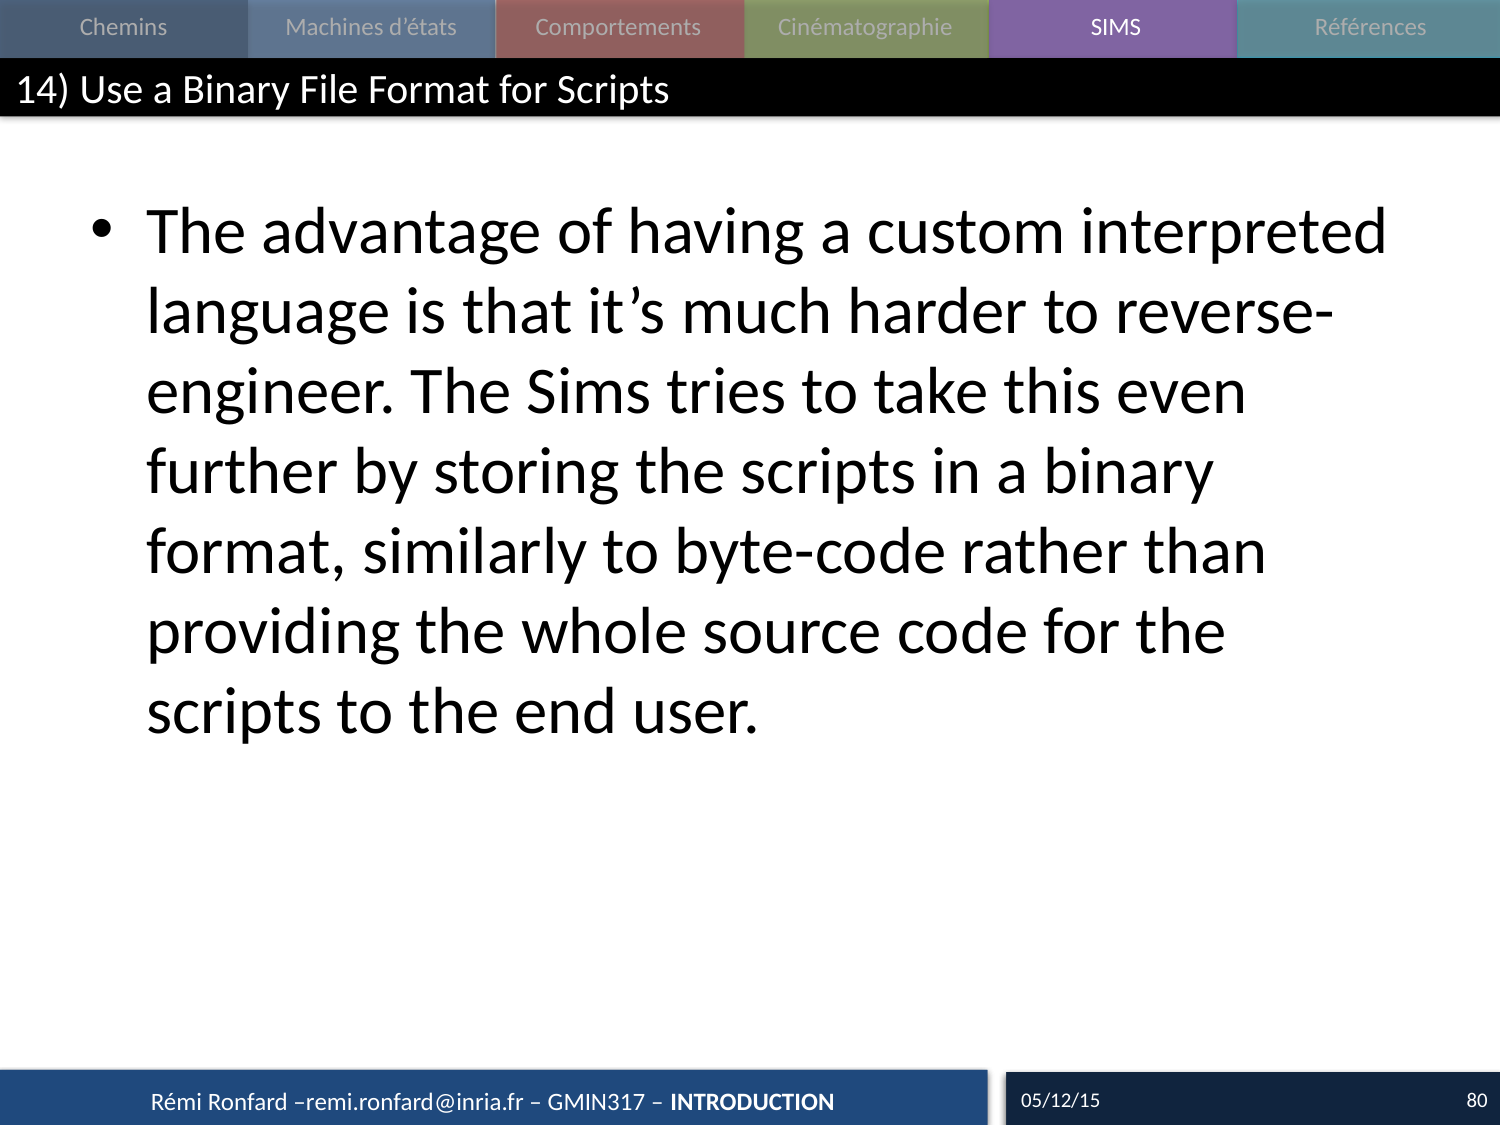

# 14) Use a Binary File Format for Scripts
The advantage of having a custom interpreted language is that it’s much harder to reverse-engineer. The Sims tries to take this even further by storing the scripts in a binary format, similarly to byte-code rather than providing the whole source code for the scripts to the end user.

05/12/15
80
Rémi Ronfard –remi.ronfard@inria.fr – GMIN317 – INTRODUCTION